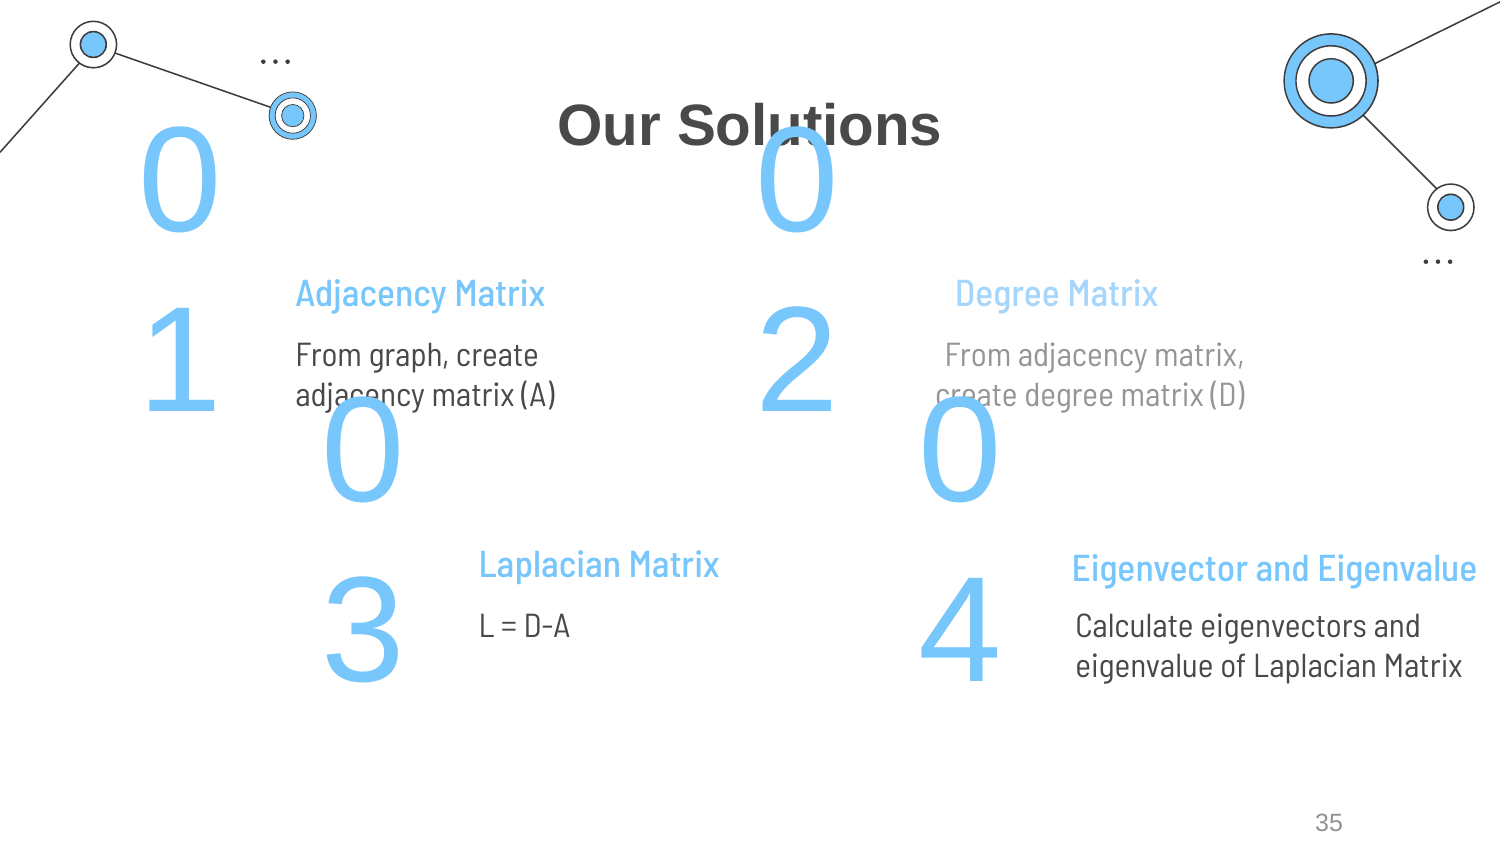

# Our Solutions
Adjacency Matrix
Degree Matrix
01
02
From graph, create adjacency matrix (A)
From adjacency matrix, create degree matrix (D)
Laplacian Matrix
Eigenvector and Eigenvalue
03
04
L = D-A
Calculate eigenvectors and eigenvalue of Laplacian Matrix
35